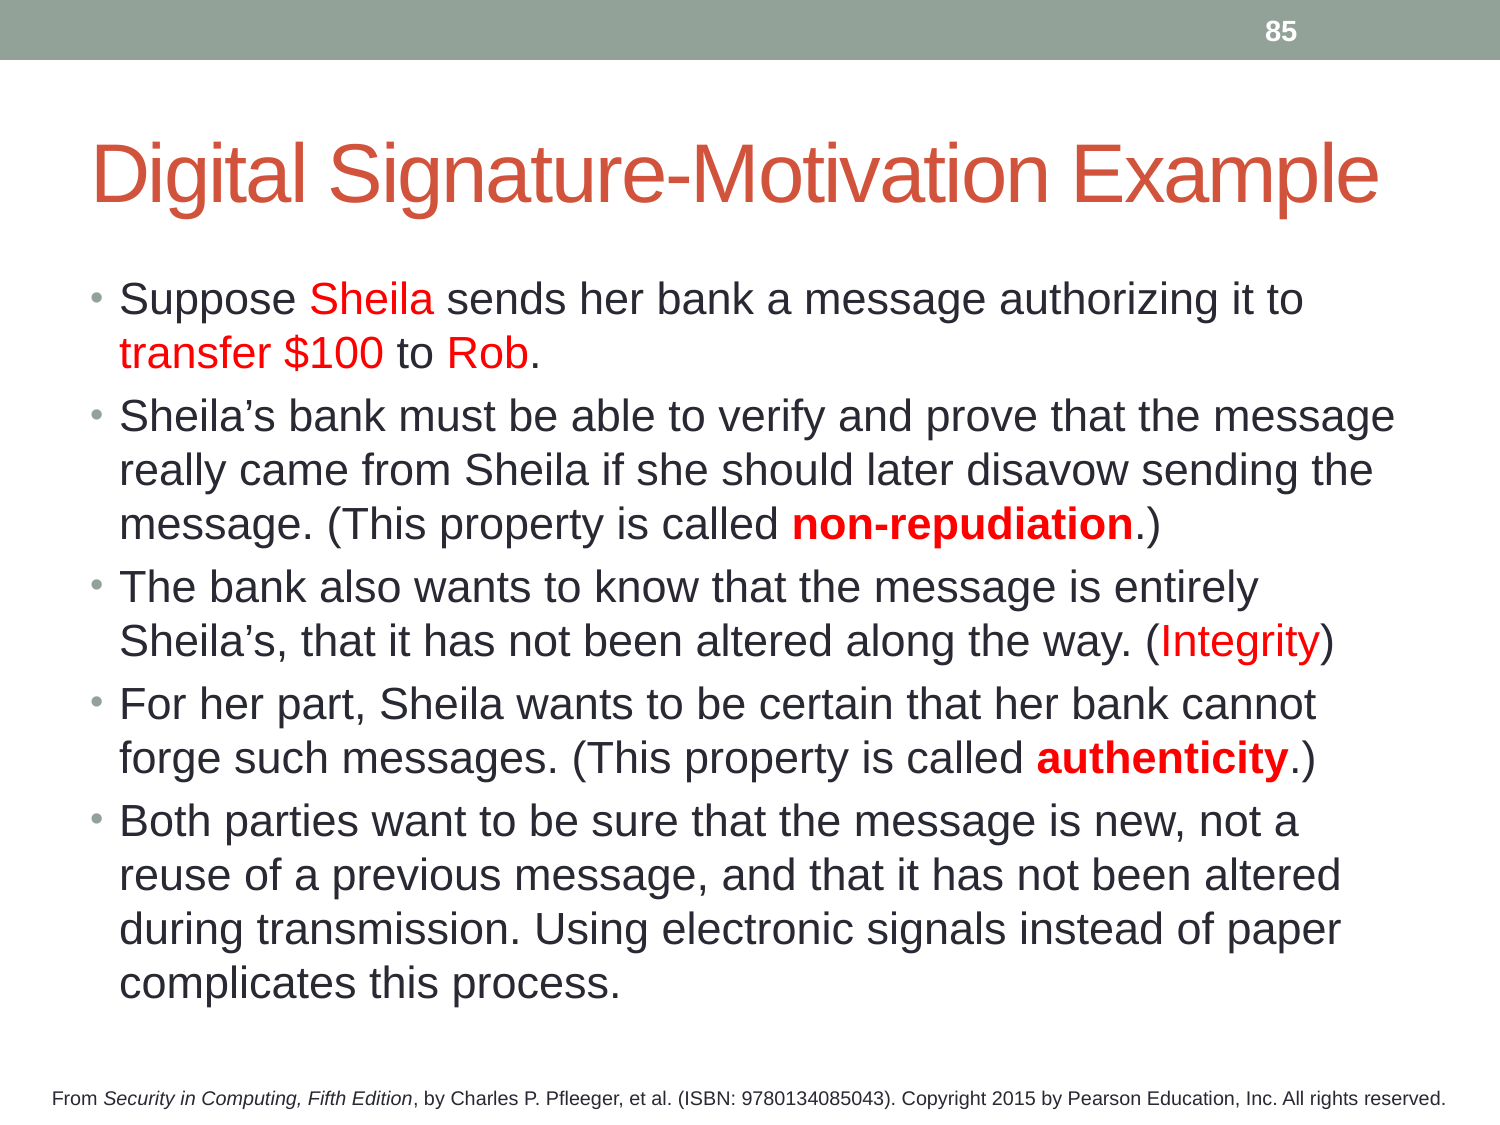

85
# Digital Signature-Motivation Example
Suppose Sheila sends her bank a message authorizing it to transfer $100 to Rob.
Sheila’s bank must be able to verify and prove that the message really came from Sheila if she should later disavow sending the message. (This property is called non-repudiation.)
The bank also wants to know that the message is entirely Sheila’s, that it has not been altered along the way. (Integrity)
For her part, Sheila wants to be certain that her bank cannot forge such messages. (This property is called authenticity.)
Both parties want to be sure that the message is new, not a reuse of a previous message, and that it has not been altered during transmission. Using electronic signals instead of paper complicates this process.
From Security in Computing, Fifth Edition, by Charles P. Pfleeger, et al. (ISBN: 9780134085043). Copyright 2015 by Pearson Education, Inc. All rights reserved.